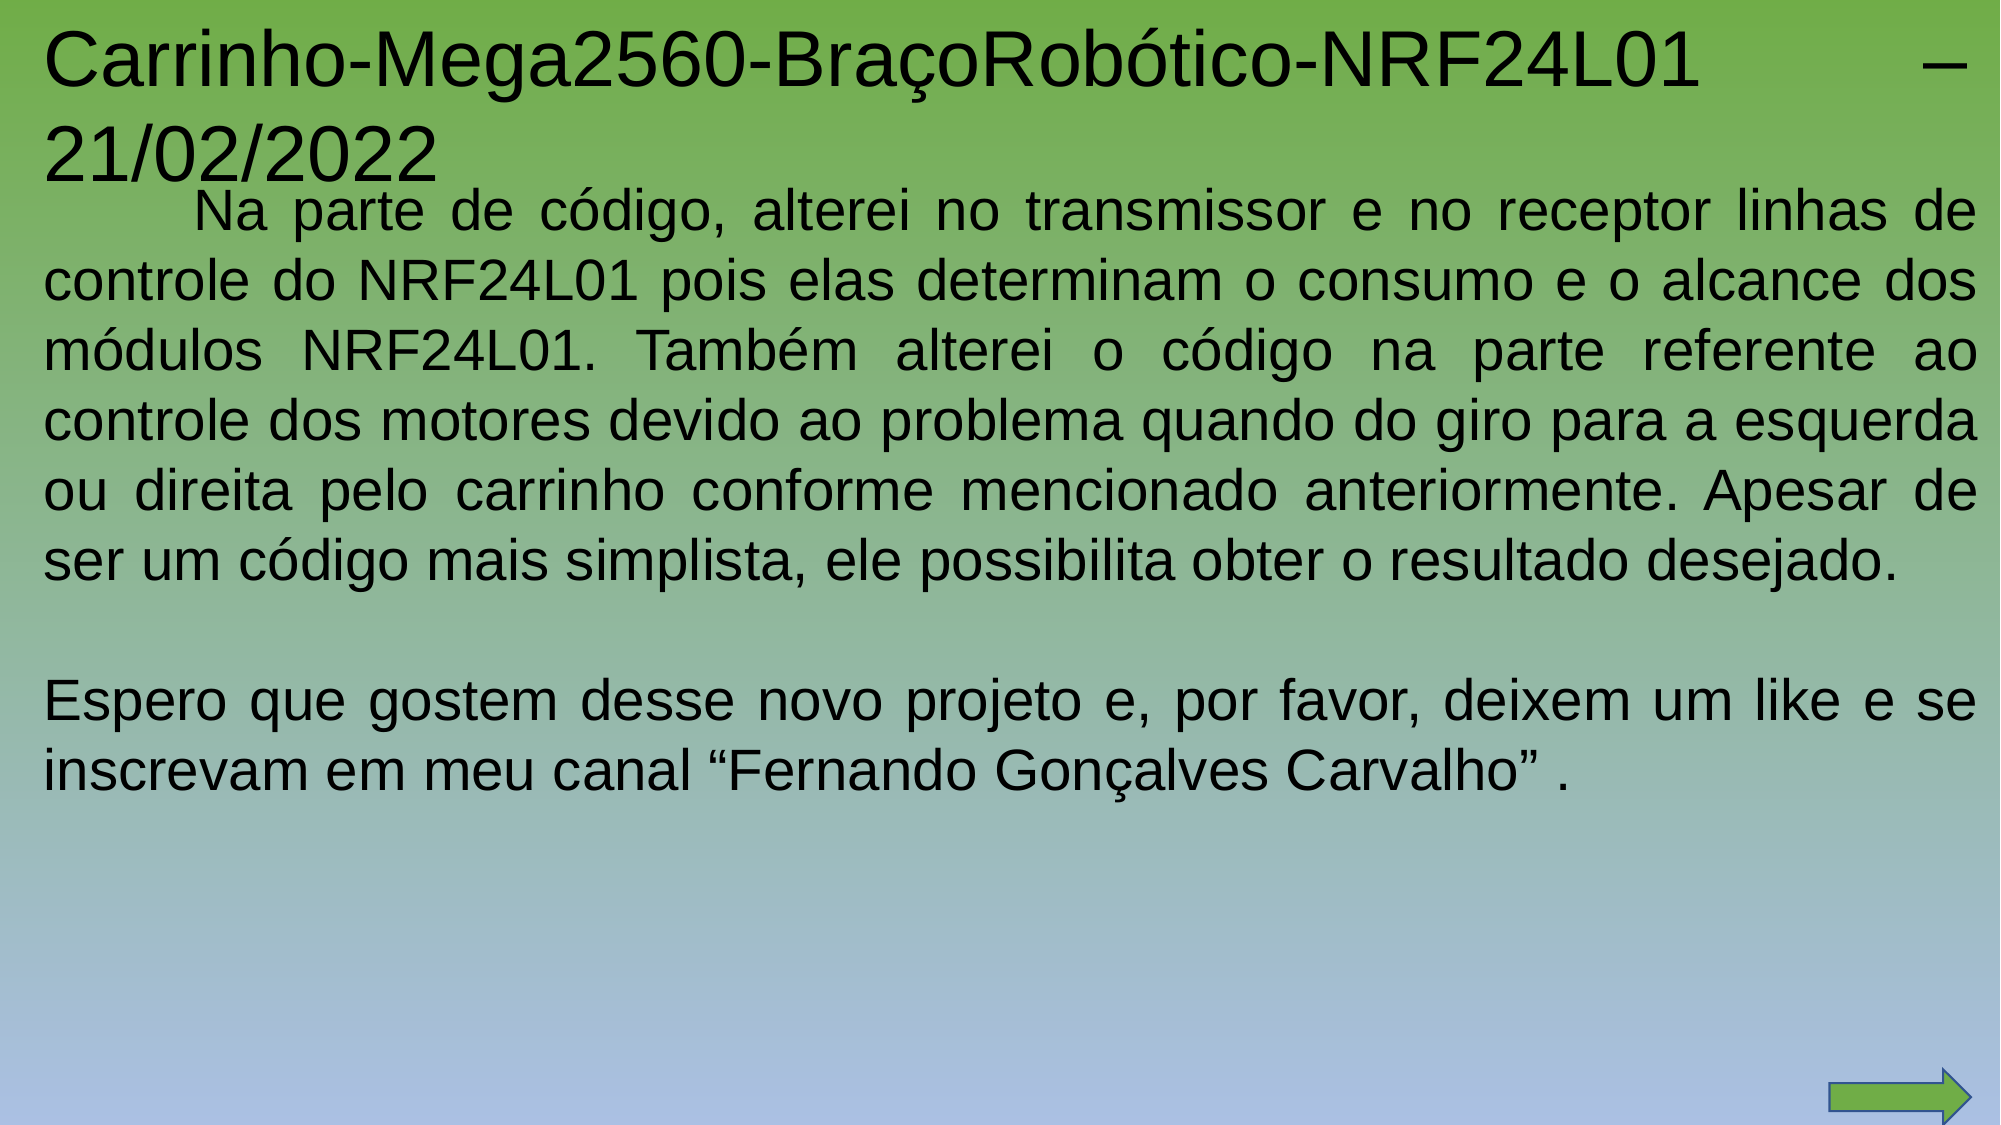

Carrinho-Mega2560-BraçoRobótico-NRF24L01 – 21/02/2022

	Na parte de código, alterei no transmissor e no receptor linhas de controle do NRF24L01 pois elas determinam o consumo e o alcance dos módulos NRF24L01. Também alterei o código na parte referente ao controle dos motores devido ao problema quando do giro para a esquerda ou direita pelo carrinho conforme mencionado anteriormente. Apesar de ser um código mais simplista, ele possibilita obter o resultado desejado.

Espero que gostem desse novo projeto e, por favor, deixem um like e se inscrevam em meu canal “Fernando Gonçalves Carvalho” .